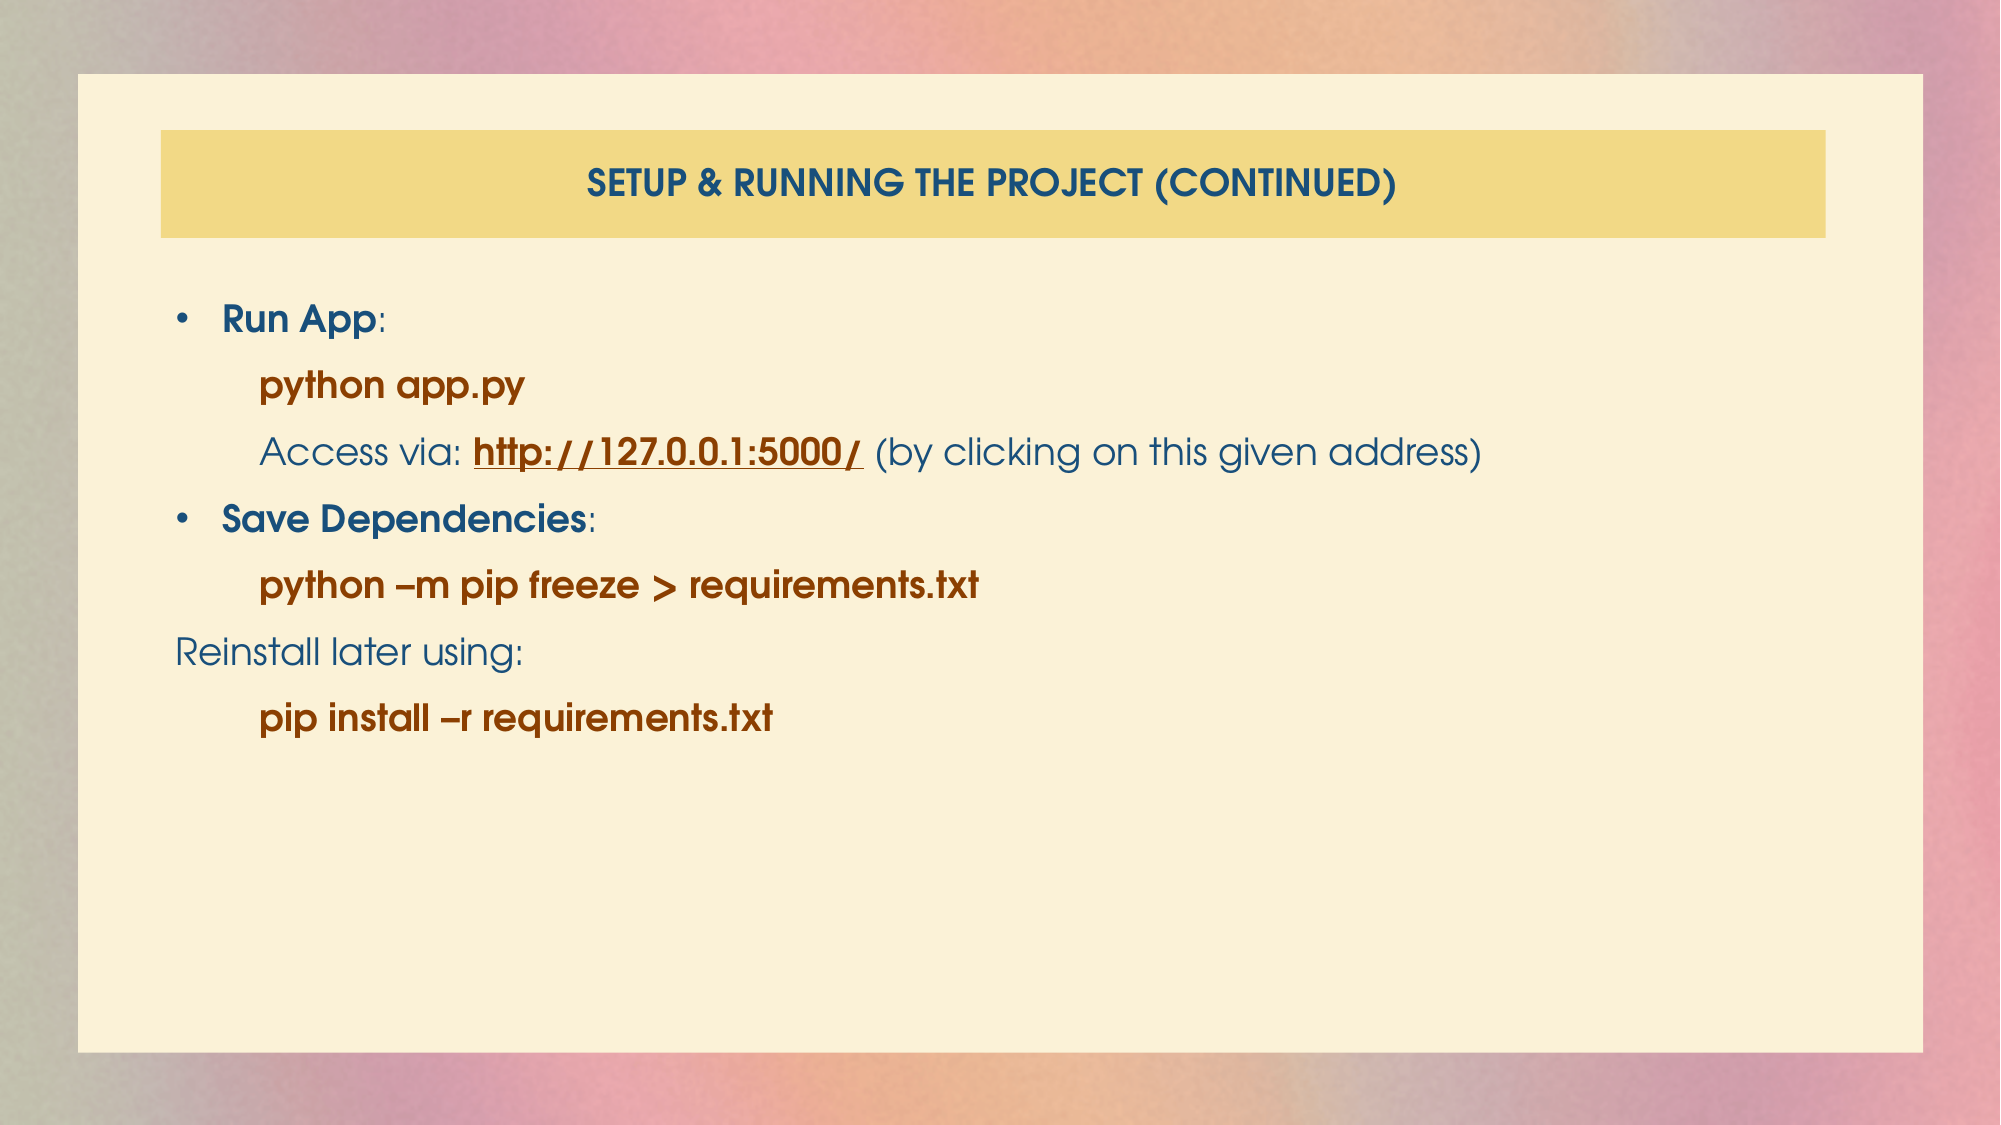

# Setup & Running the Project (continued)
Run App:
        python app.py
        Access via: http://127.0.0.1:5000/ (by clicking on this given address)
Save Dependencies:
        python –m pip freeze > requirements.txt
Reinstall later using:
        pip install –r requirements.txt